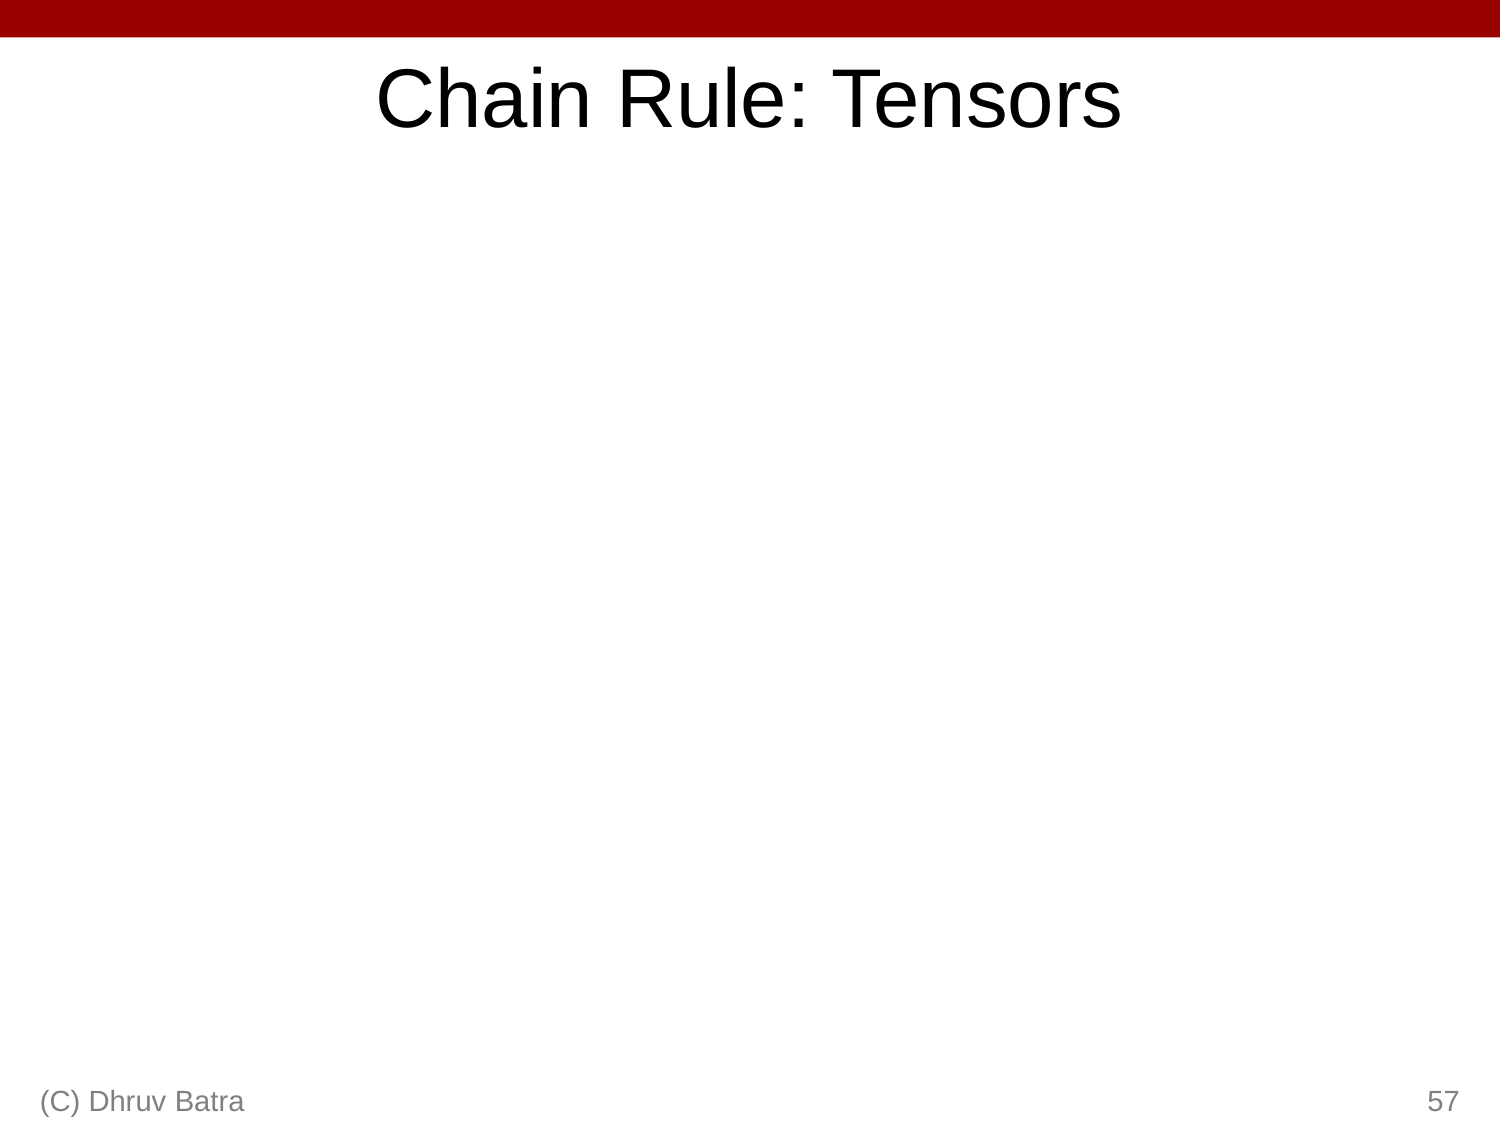

# Chain Rule: Tensors

(C) Dhruv Batra
57